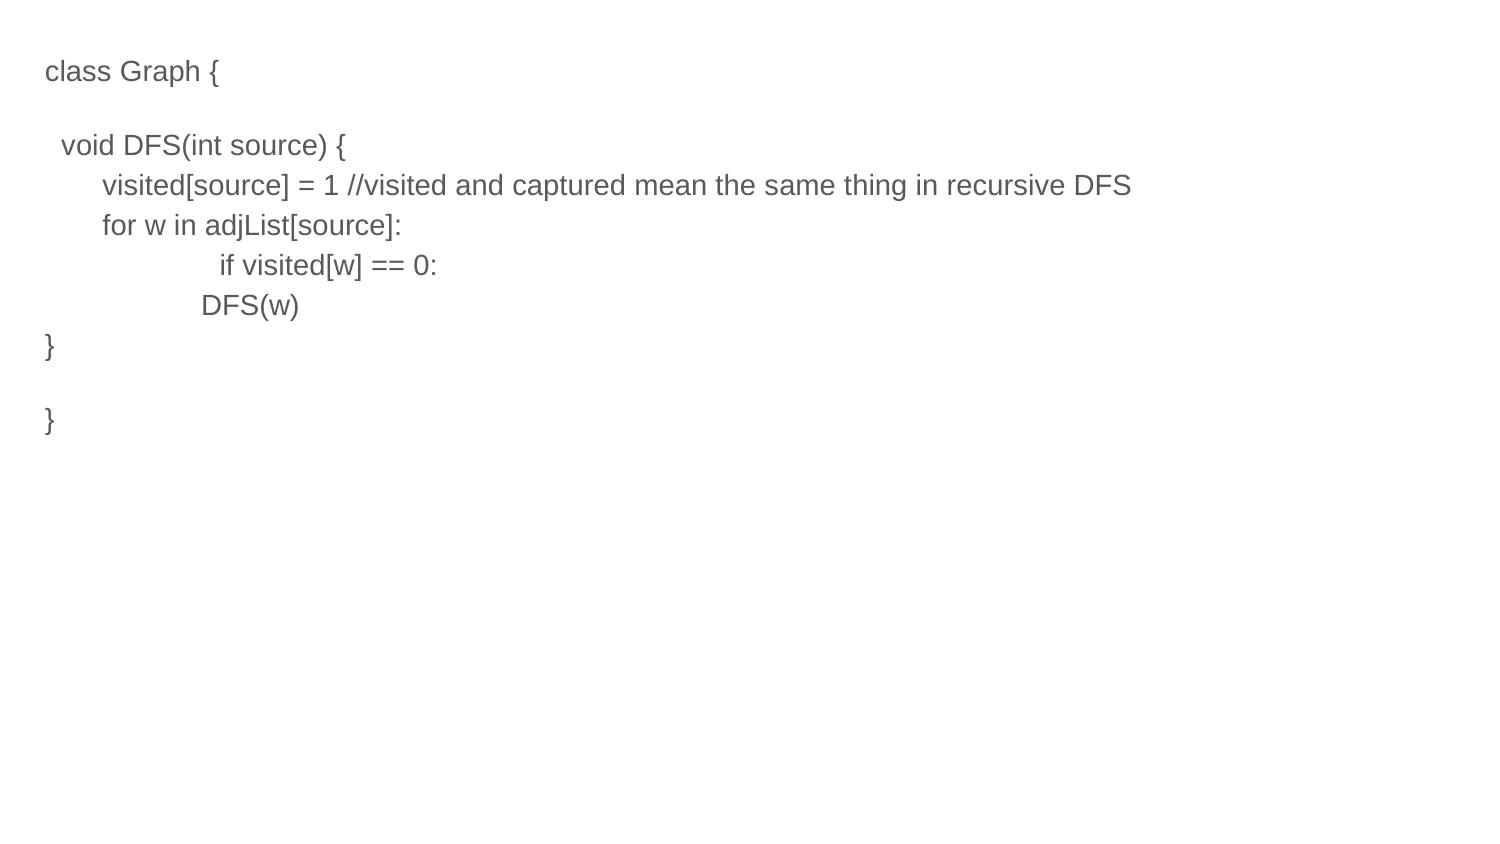

class Graph {
  void DFS(int source) {
       visited[source] = 1 //visited and captured mean the same thing in recursive DFS
       for w in adjList[source]:
	   if visited[w] == 0:
                   DFS(w)
}
}